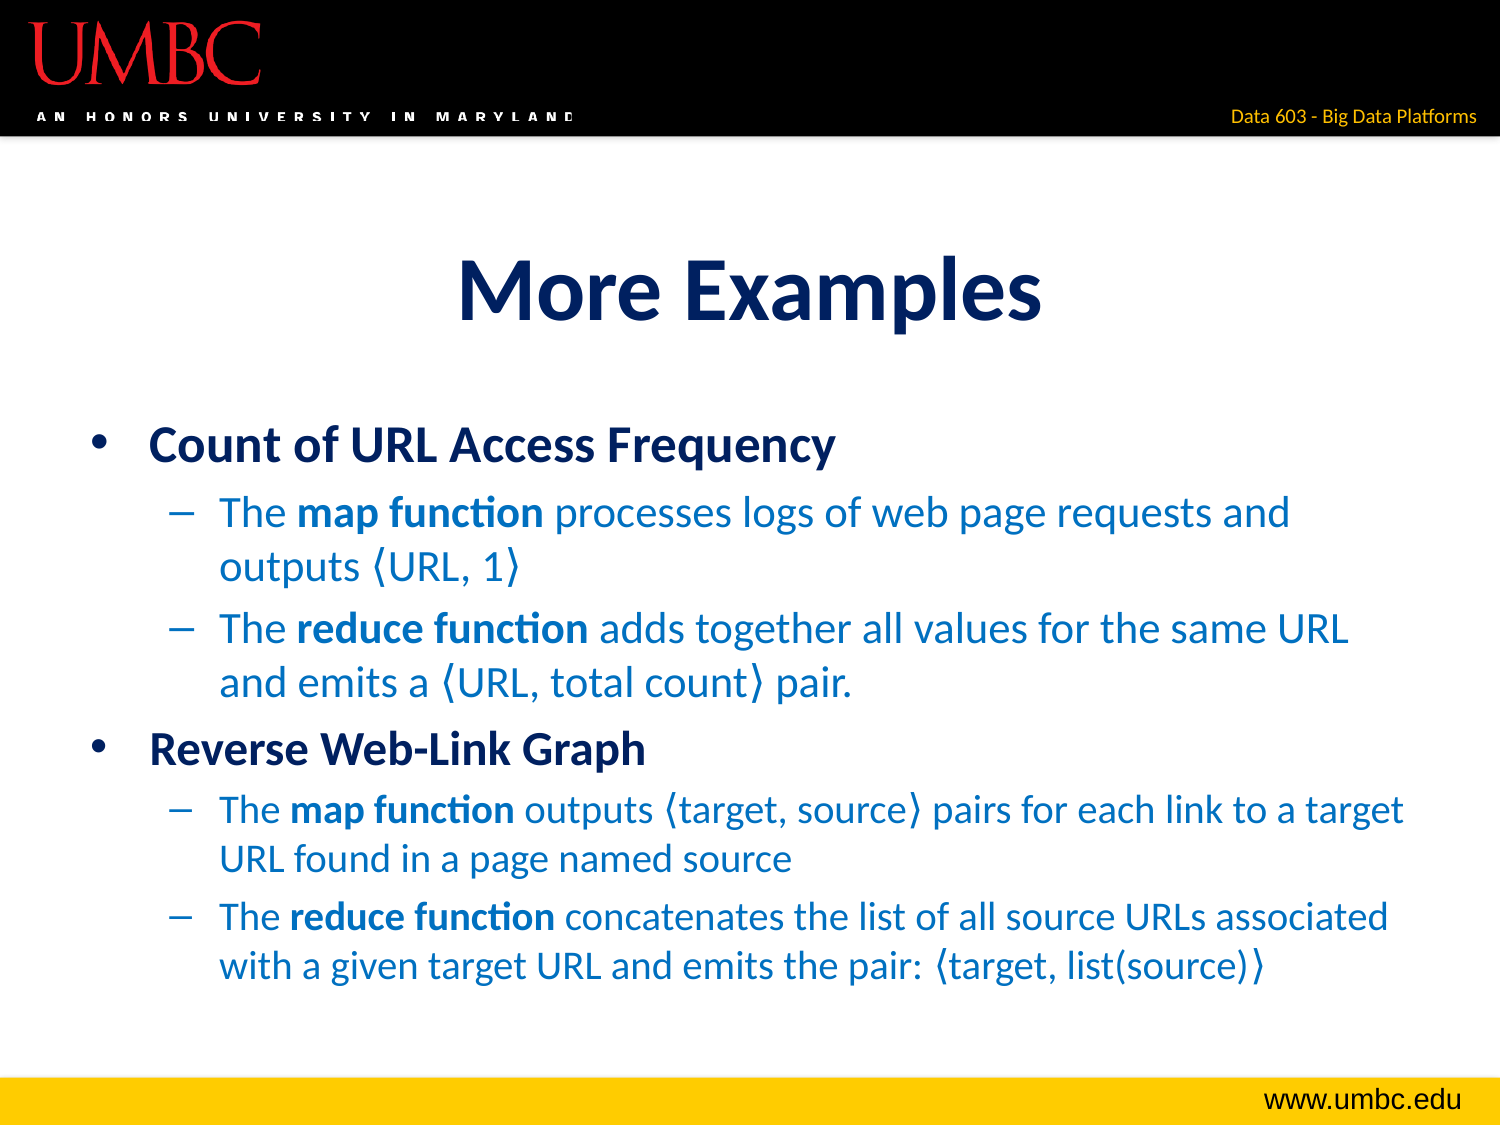

# More Examples
Count of URL Access Frequency
The map function processes logs of web page requests and outputs ⟨URL, 1⟩
The reduce function adds together all values for the same URL and emits a ⟨URL, total count⟩ pair.
Reverse Web-Link Graph
The map function outputs ⟨target, source⟩ pairs for each link to a target URL found in a page named source
The reduce function concatenates the list of all source URLs associated with a given target URL and emits the pair: ⟨target, list(source)⟩